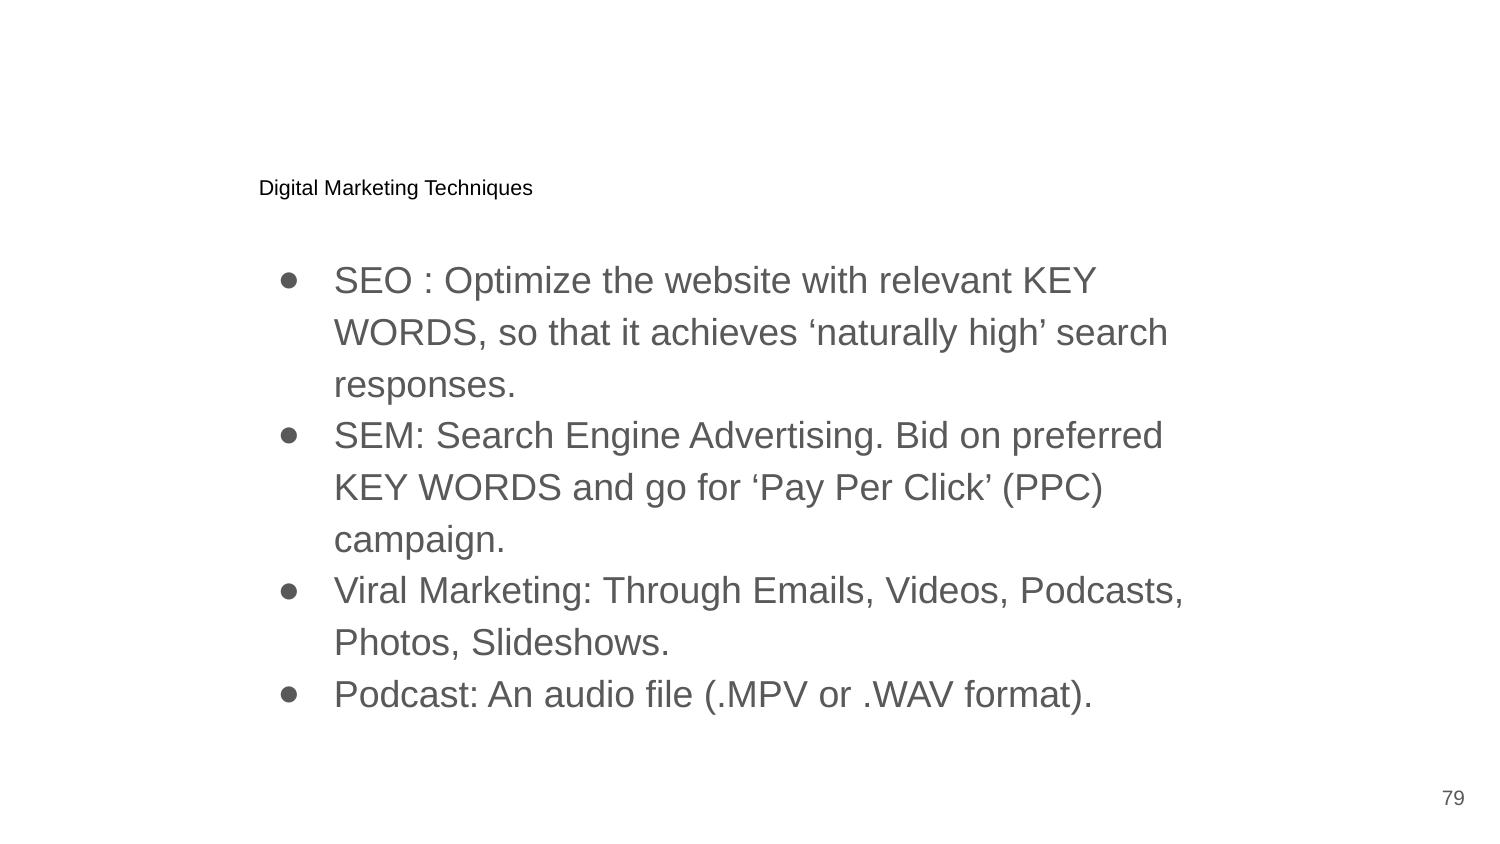

# Digital Marketing Techniques
SEO : Optimize the website with relevant KEY WORDS, so that it achieves ‘naturally high’ search responses.
SEM: Search Engine Advertising. Bid on preferred KEY WORDS and go for ‘Pay Per Click’ (PPC) campaign.
Viral Marketing: Through Emails, Videos, Podcasts, Photos, Slideshows.
Podcast: An audio file (.MPV or .WAV format).
79